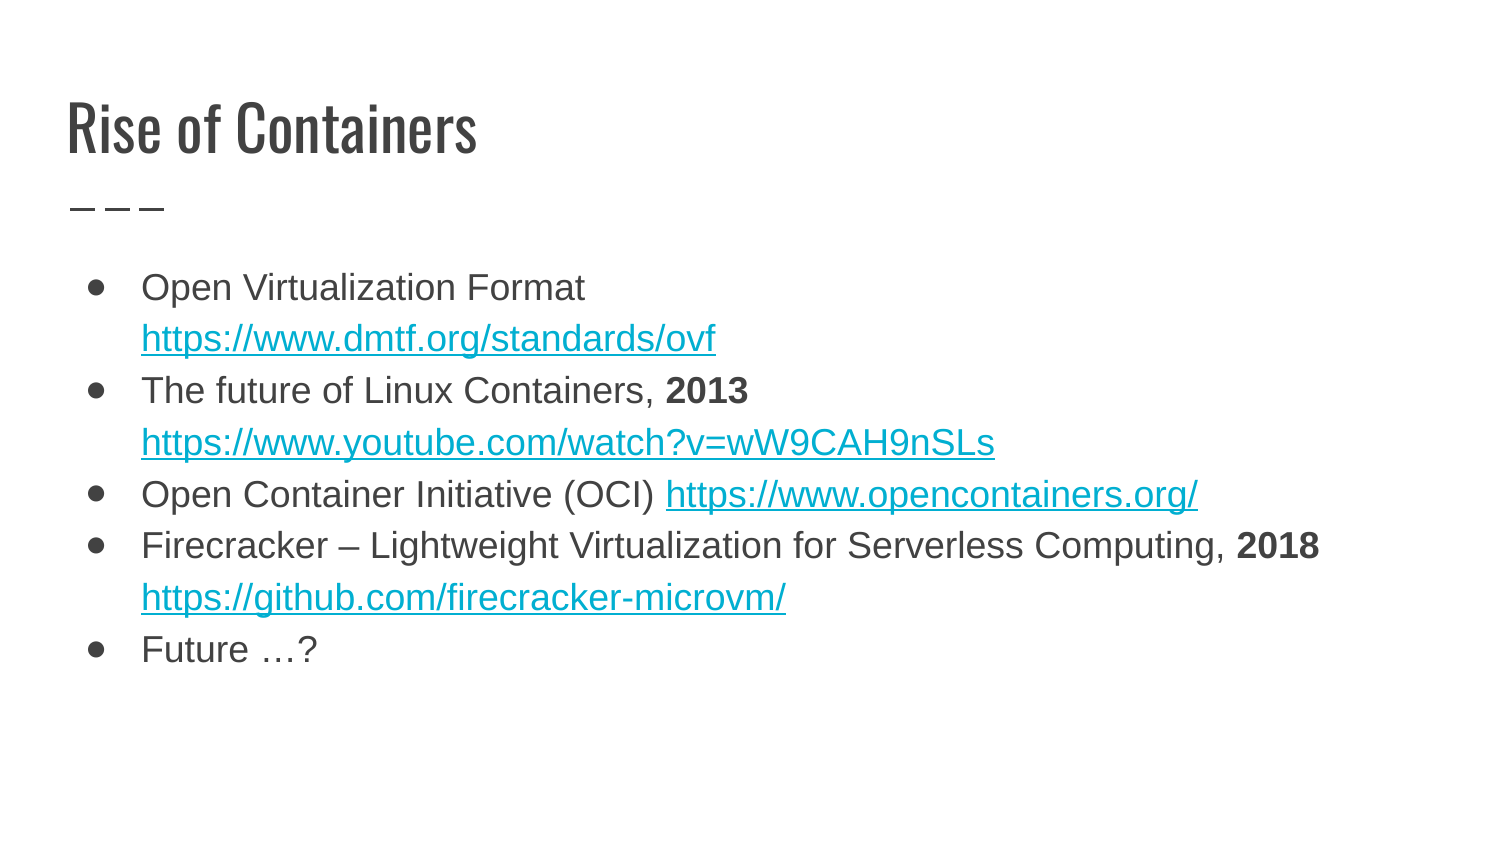

# Rise of Containers
Open Virtualization Format
https://www.dmtf.org/standards/ovf
The future of Linux Containers, 2013 https://www.youtube.com/watch?v=wW9CAH9nSLs
Open Container Initiative (OCI) https://www.opencontainers.org/
Firecracker – Lightweight Virtualization for Serverless Computing, 2018
https://github.com/firecracker-microvm/
Future …?